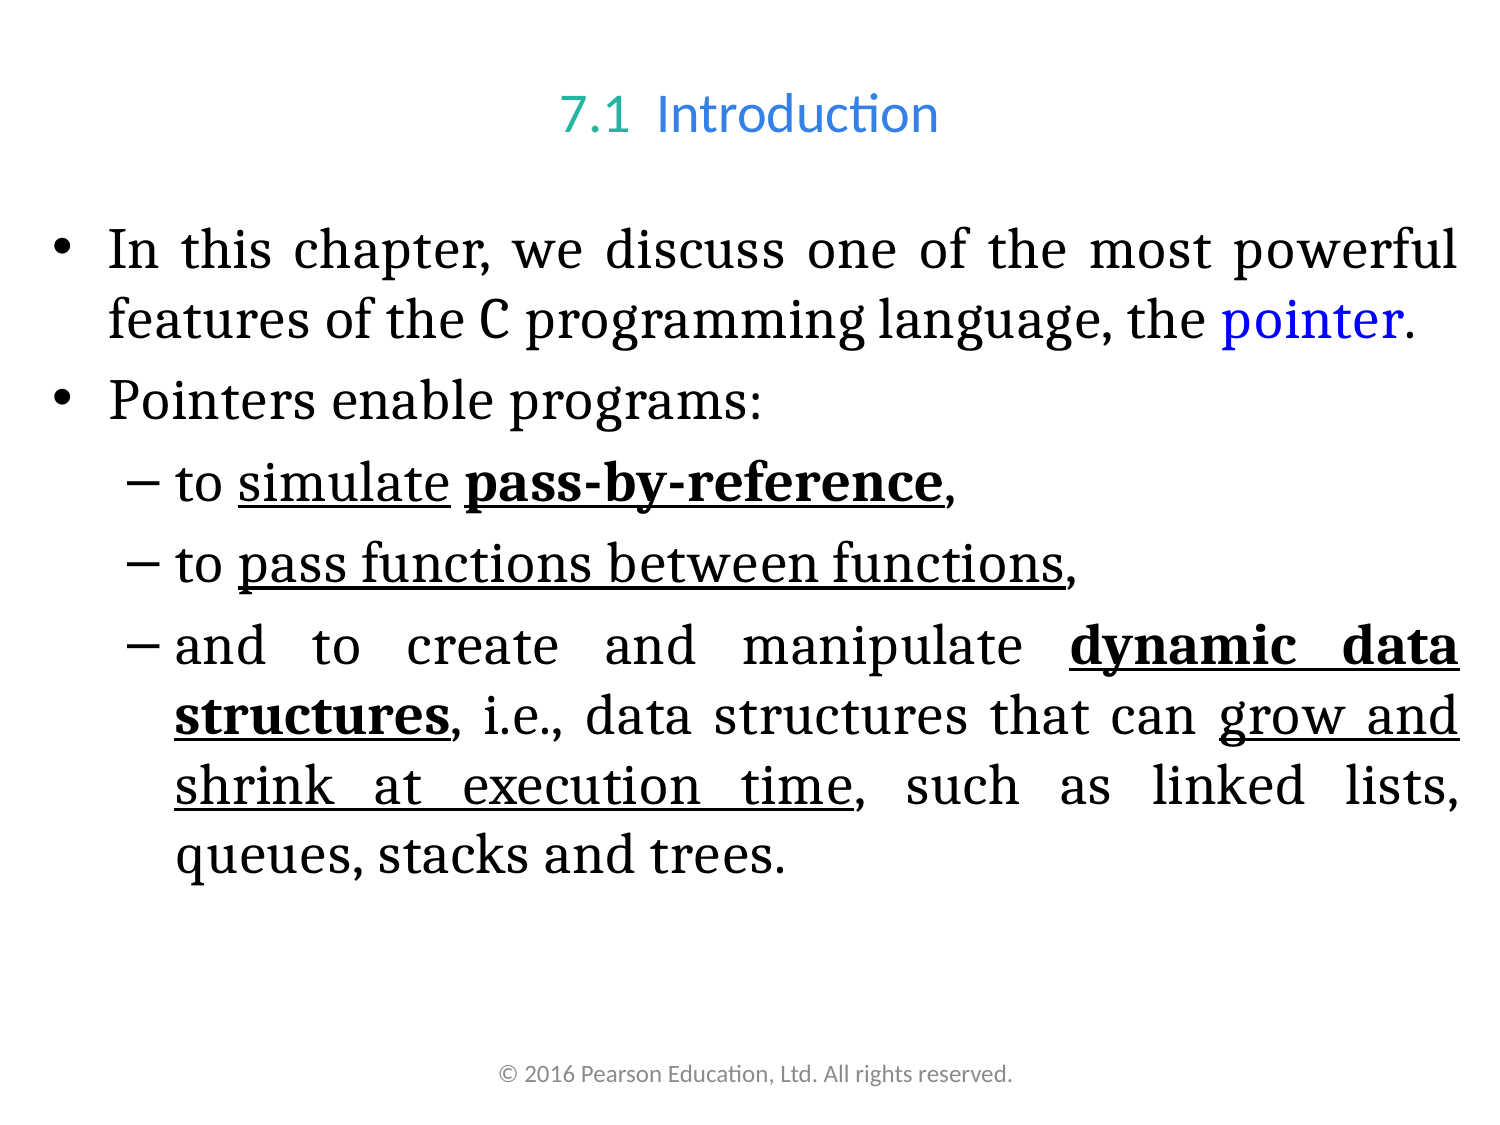

# 7.1  Introduction
In this chapter, we discuss one of the most powerful features of the C programming language, the pointer.
Pointers enable programs:
to simulate pass-by-reference,
to pass functions between functions,
and to create and manipulate dynamic data structures, i.e., data structures that can grow and shrink at execution time, such as linked lists, queues, stacks and trees.
© 2016 Pearson Education, Ltd. All rights reserved.